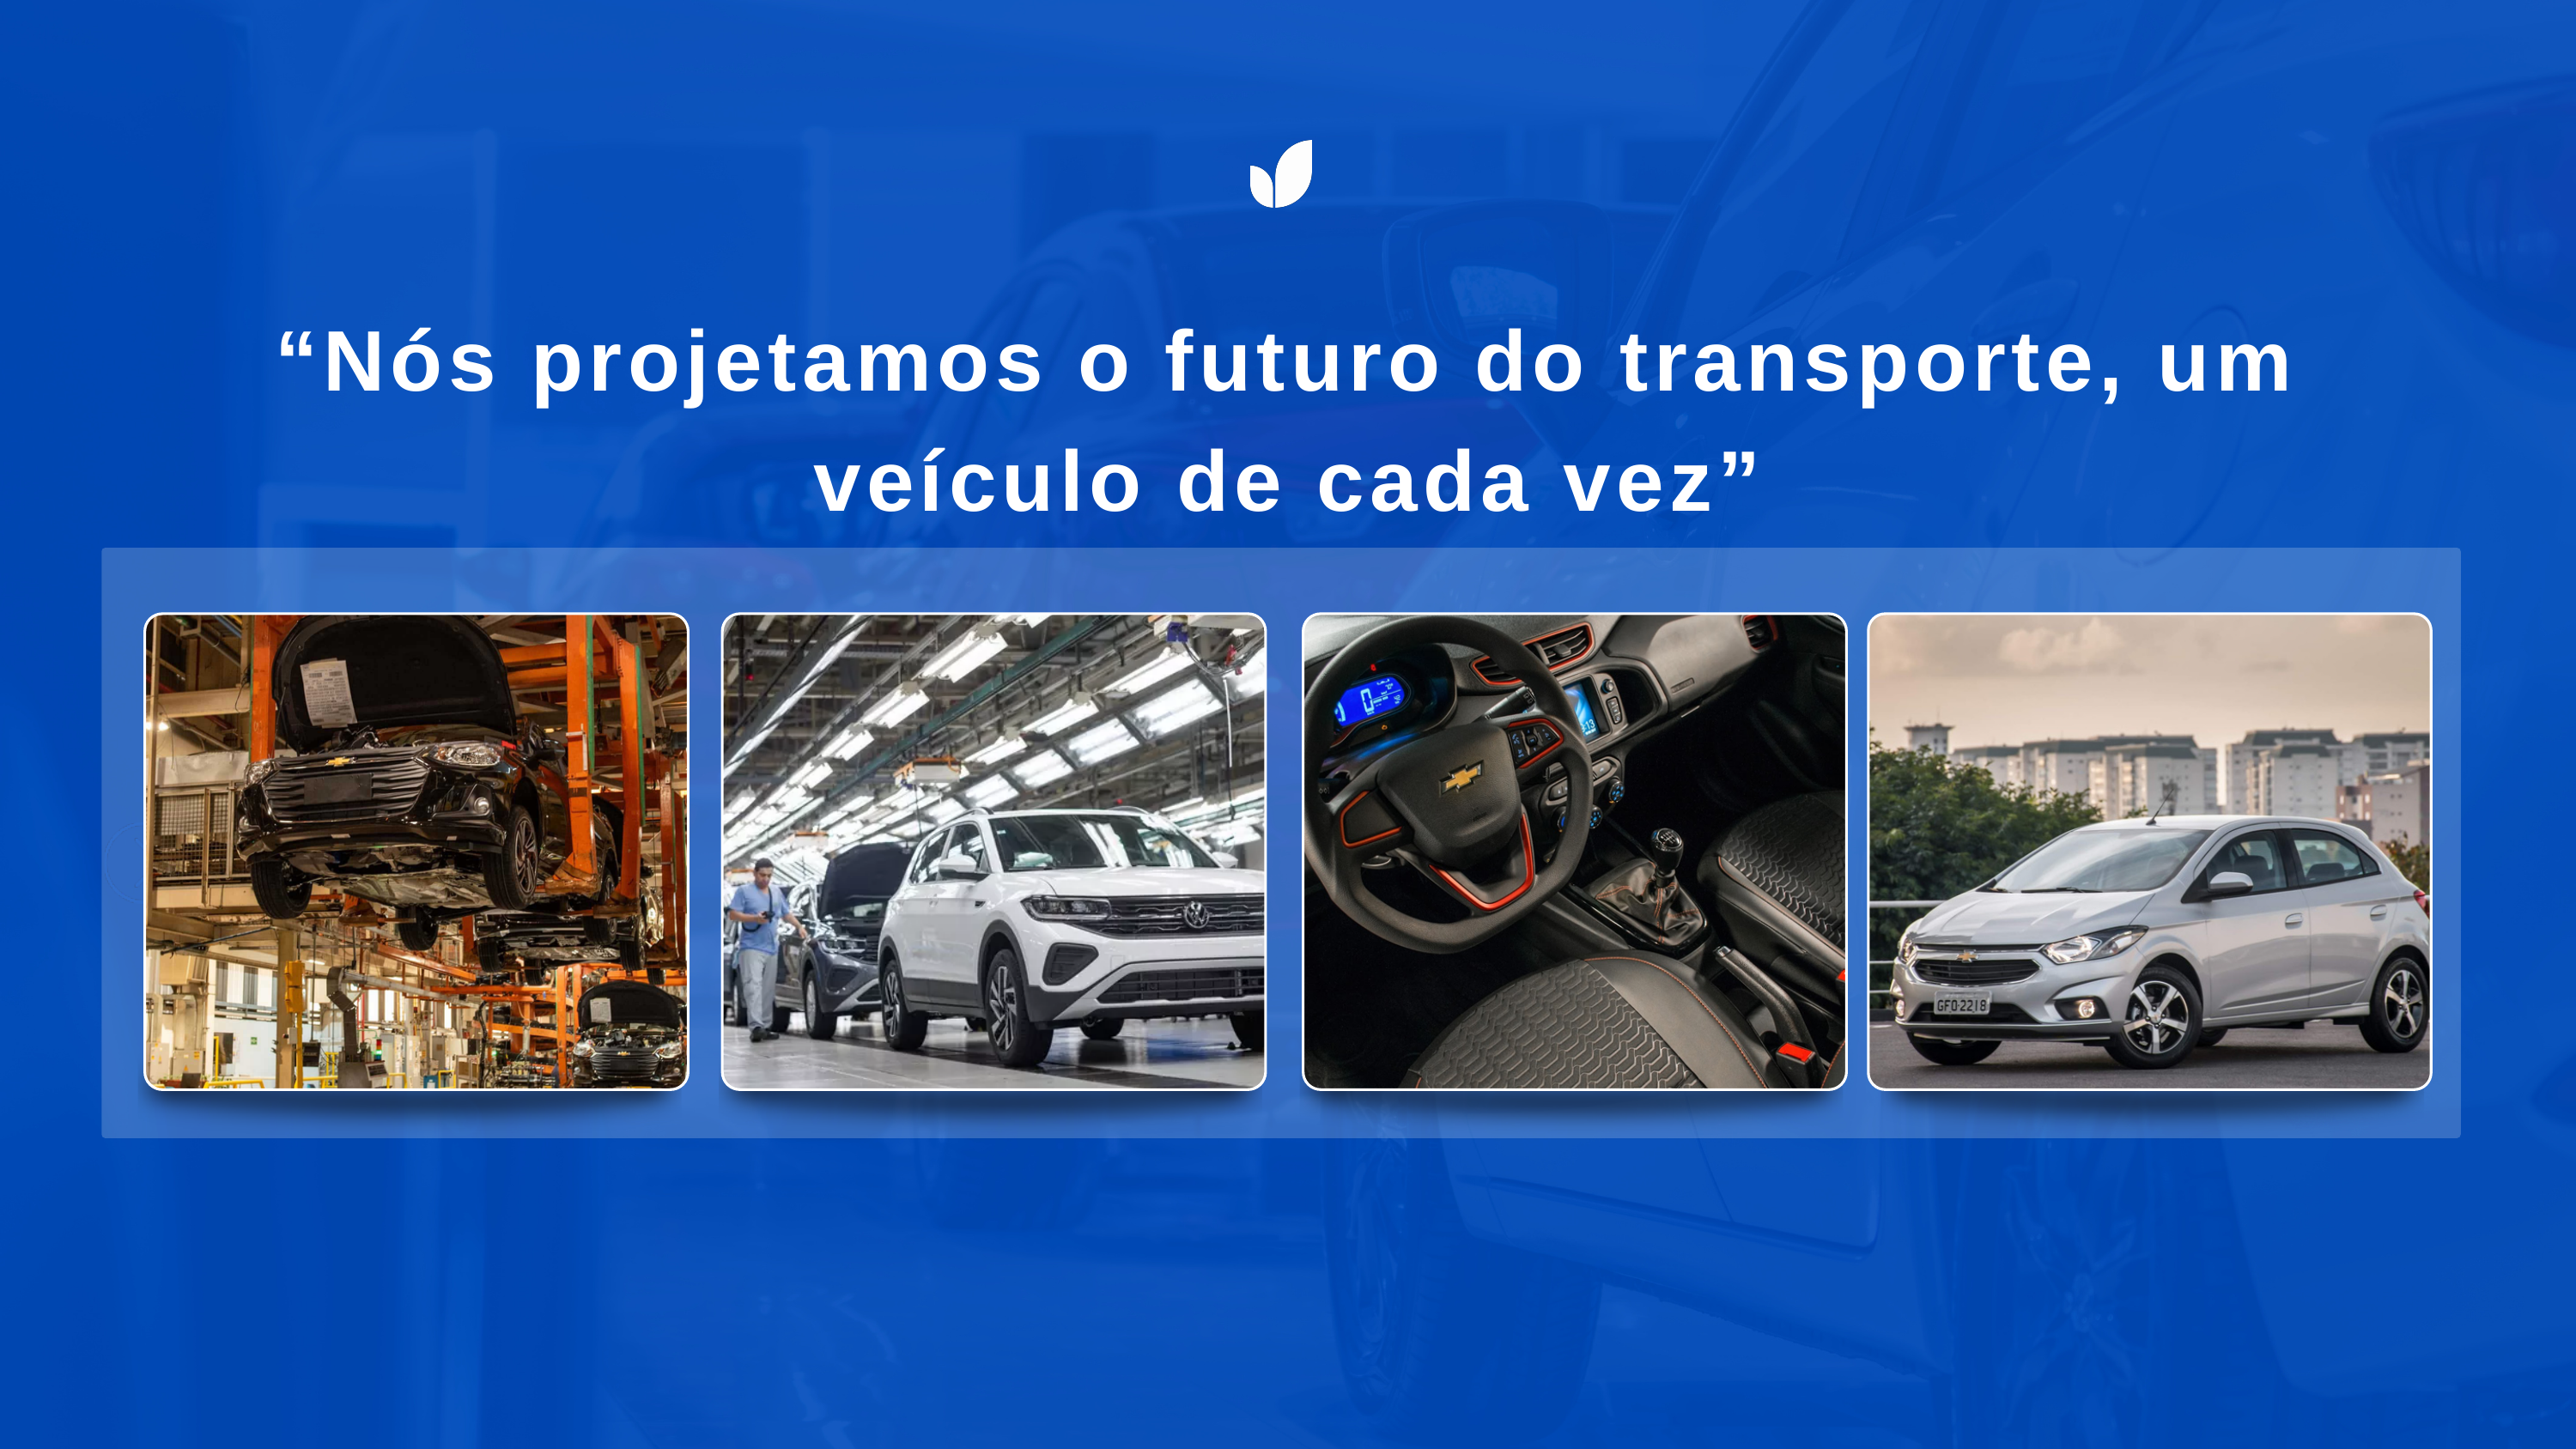

“Nós projetamos o futuro do transporte, um veículo de cada vez”